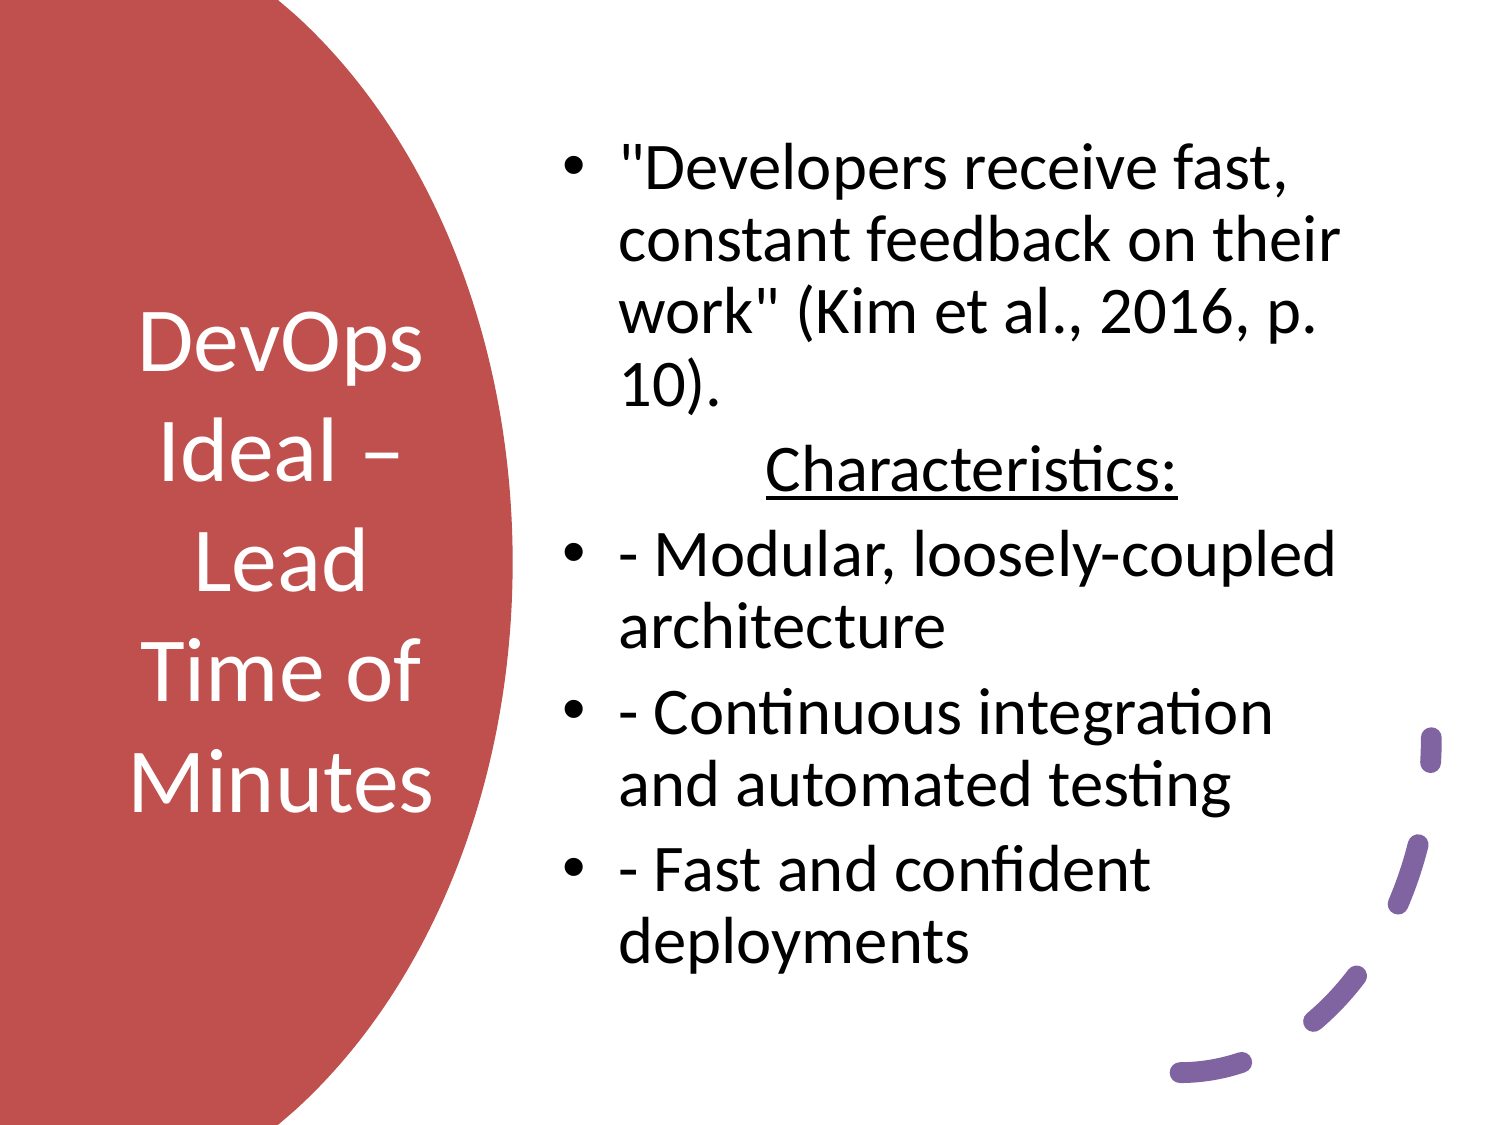

"Developers receive fast, constant feedback on their work" (Kim et al., 2016, p. 10).
Characteristics:
- Modular, loosely-coupled architecture
- Continuous integration and automated testing
- Fast and confident deployments
# DevOps Ideal – Lead Time of Minutes